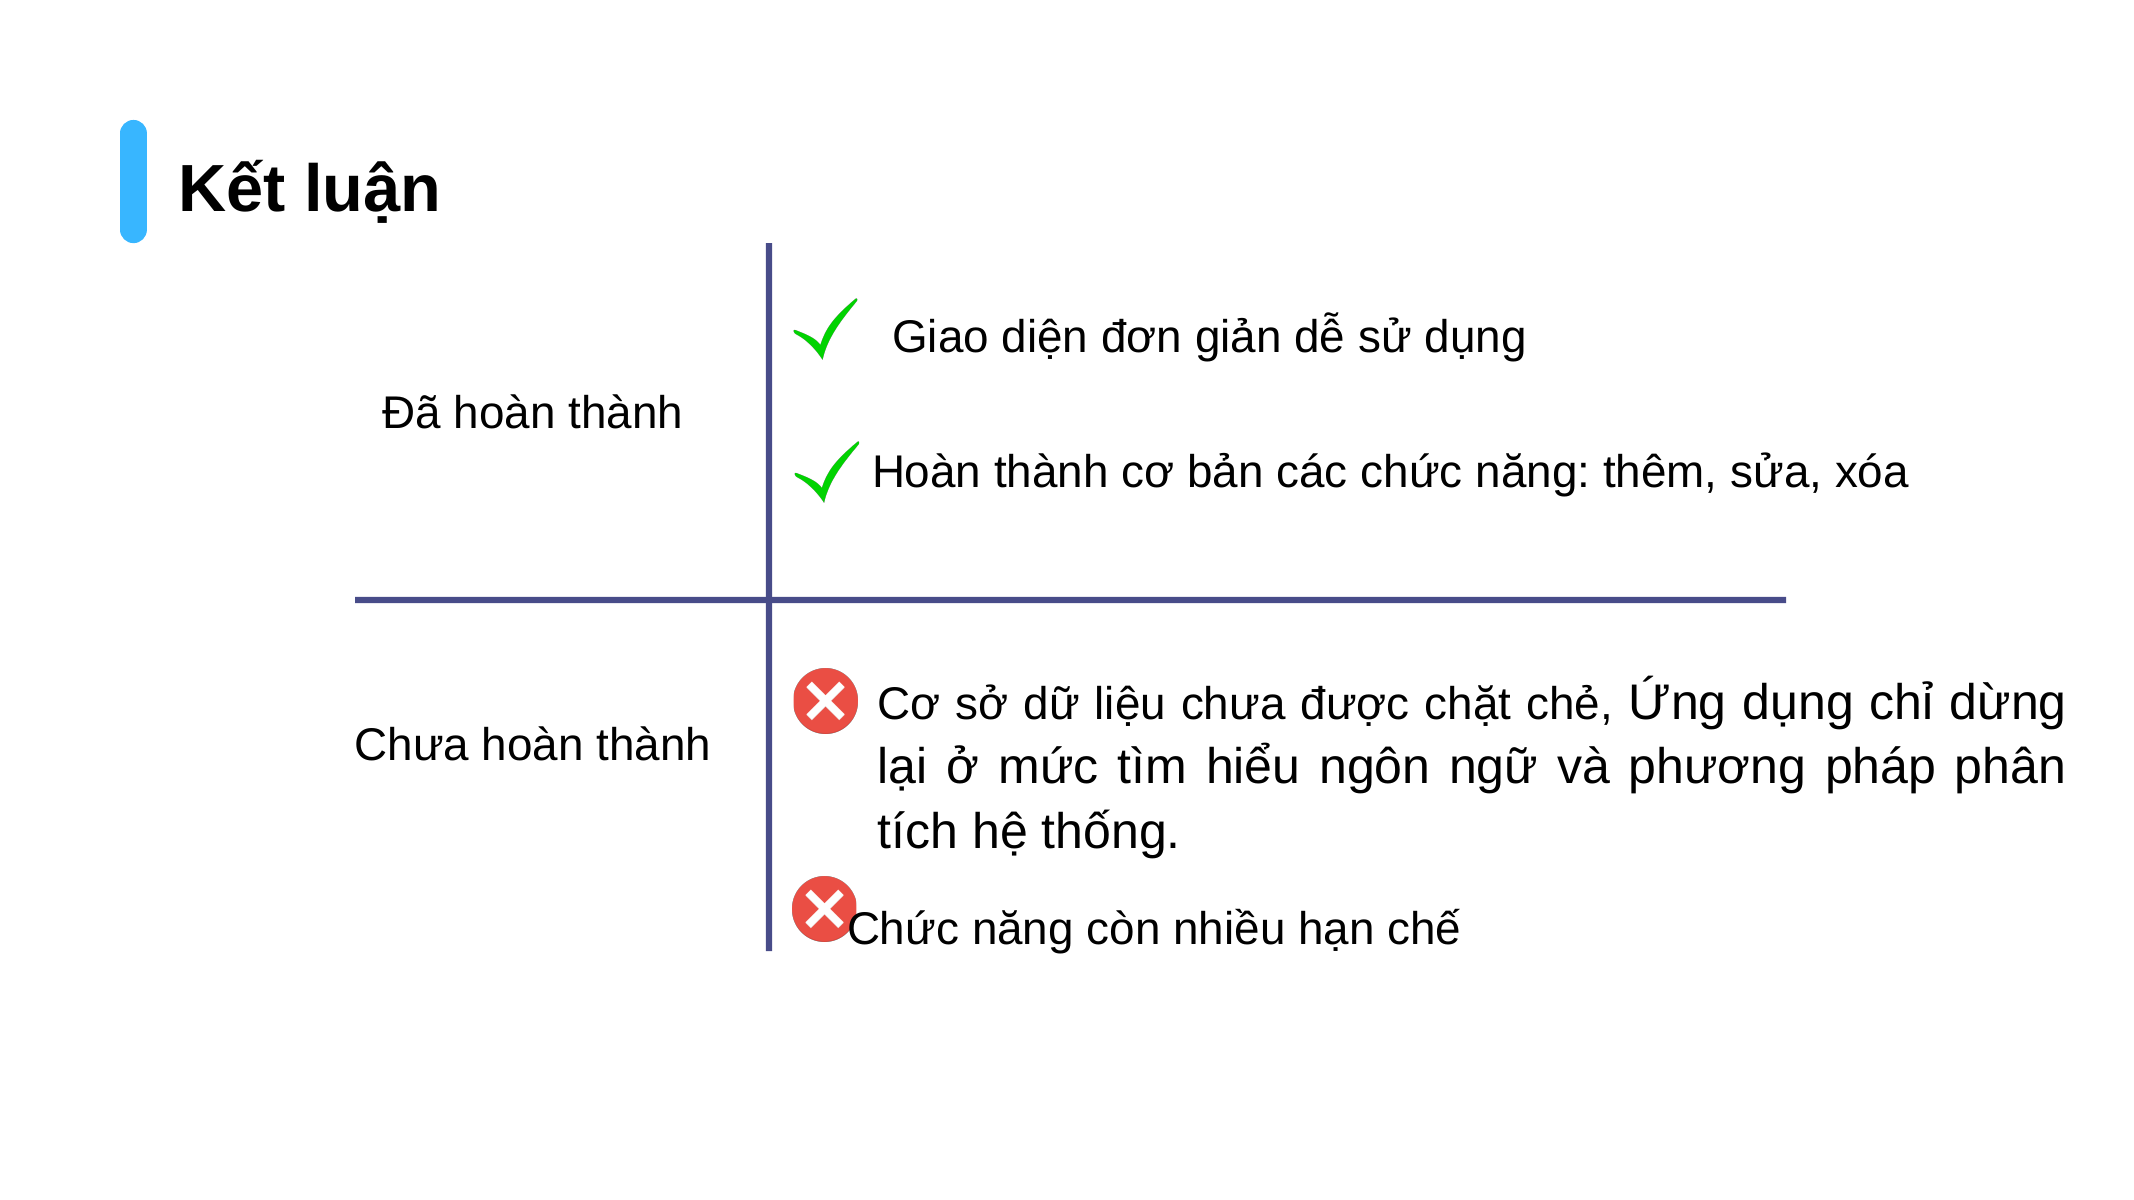

Kết luận

Giao diện đơn giản dễ sử dụng

Đã hoàn thành
Hoàn thành cơ bản các chức năng: thêm, sửa, xóa

Cơ sở dữ liệu chưa được chặt chẻ, Ứng dụng chỉ dừng lại ở mức tìm hiểu ngôn ngữ và phương pháp phân tích hệ thống.

Chưa hoàn thành

Chức năng còn nhiều hạn chế